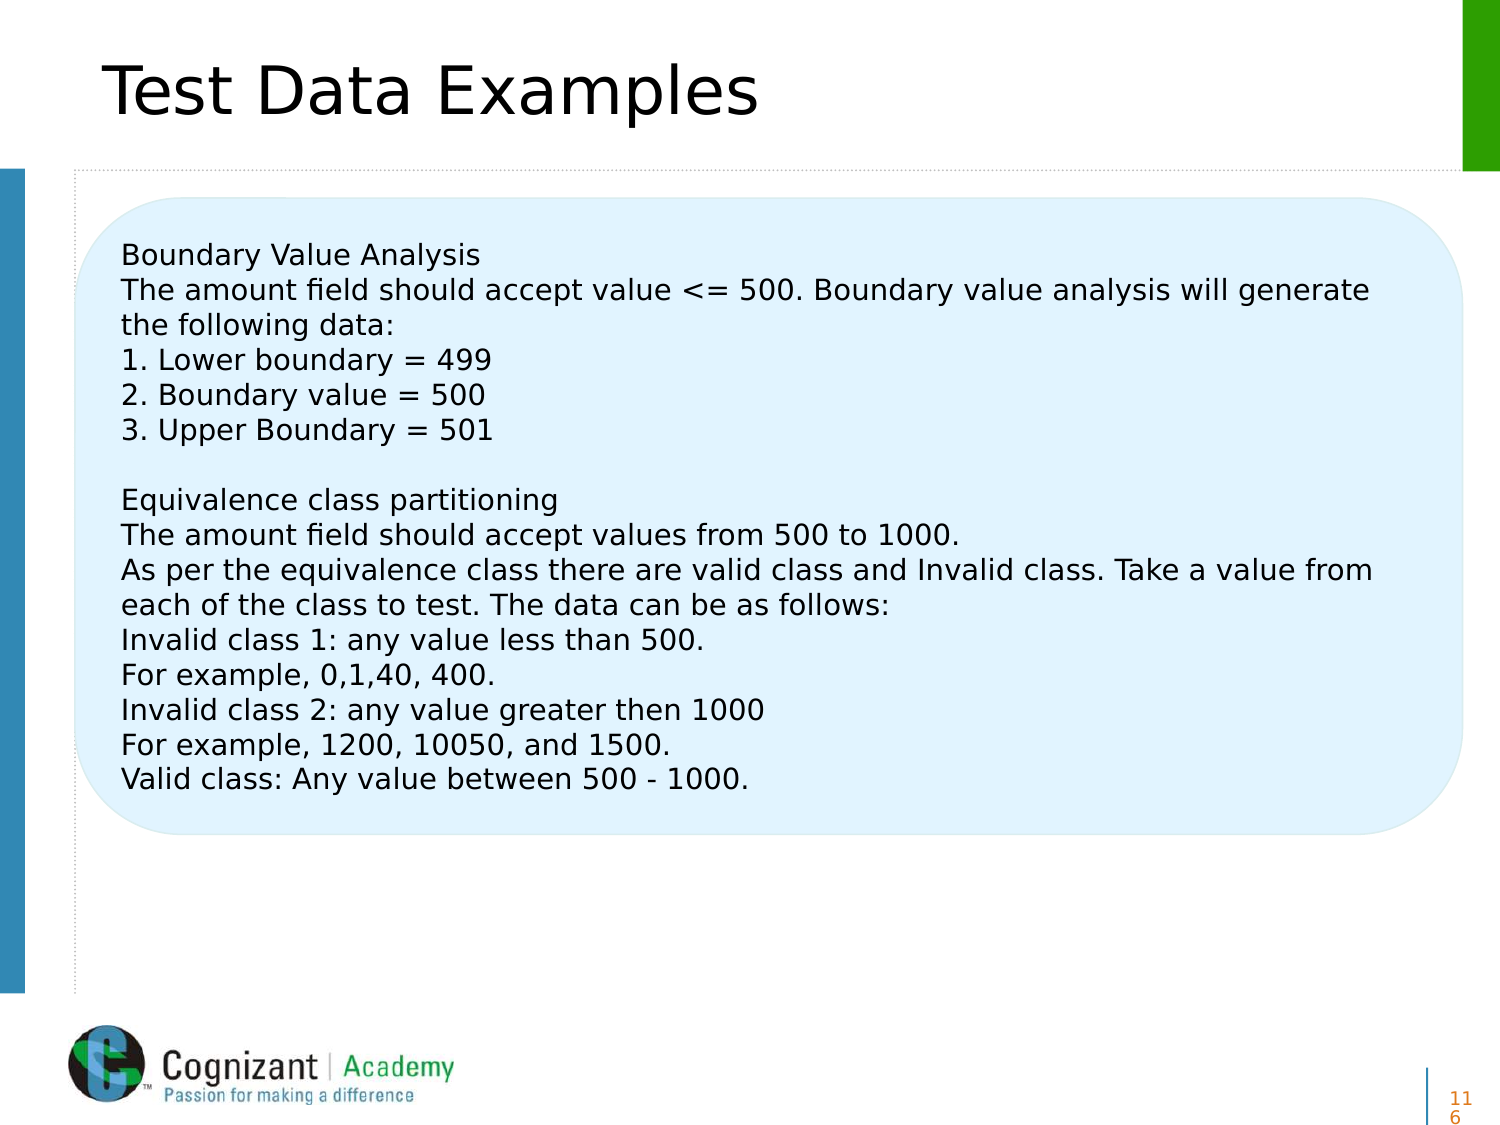

# Test Data Examples
Boundary Value Analysis
The amount field should accept value <= 500. Boundary value analysis will generate the following data:
1. Lower boundary = 499
2. Boundary value = 500
3. Upper Boundary = 501

Equivalence class partitioning
The amount field should accept values from 500 to 1000.
As per the equivalence class there are valid class and Invalid class. Take a value from each of the class to test. The data can be as follows:
Invalid class 1: any value less than 500.
For example, 0,1,40, 400.
Invalid class 2: any value greater then 1000
For example, 1200, 10050, and 1500.
Valid class: Any value between 500 - 1000.
116